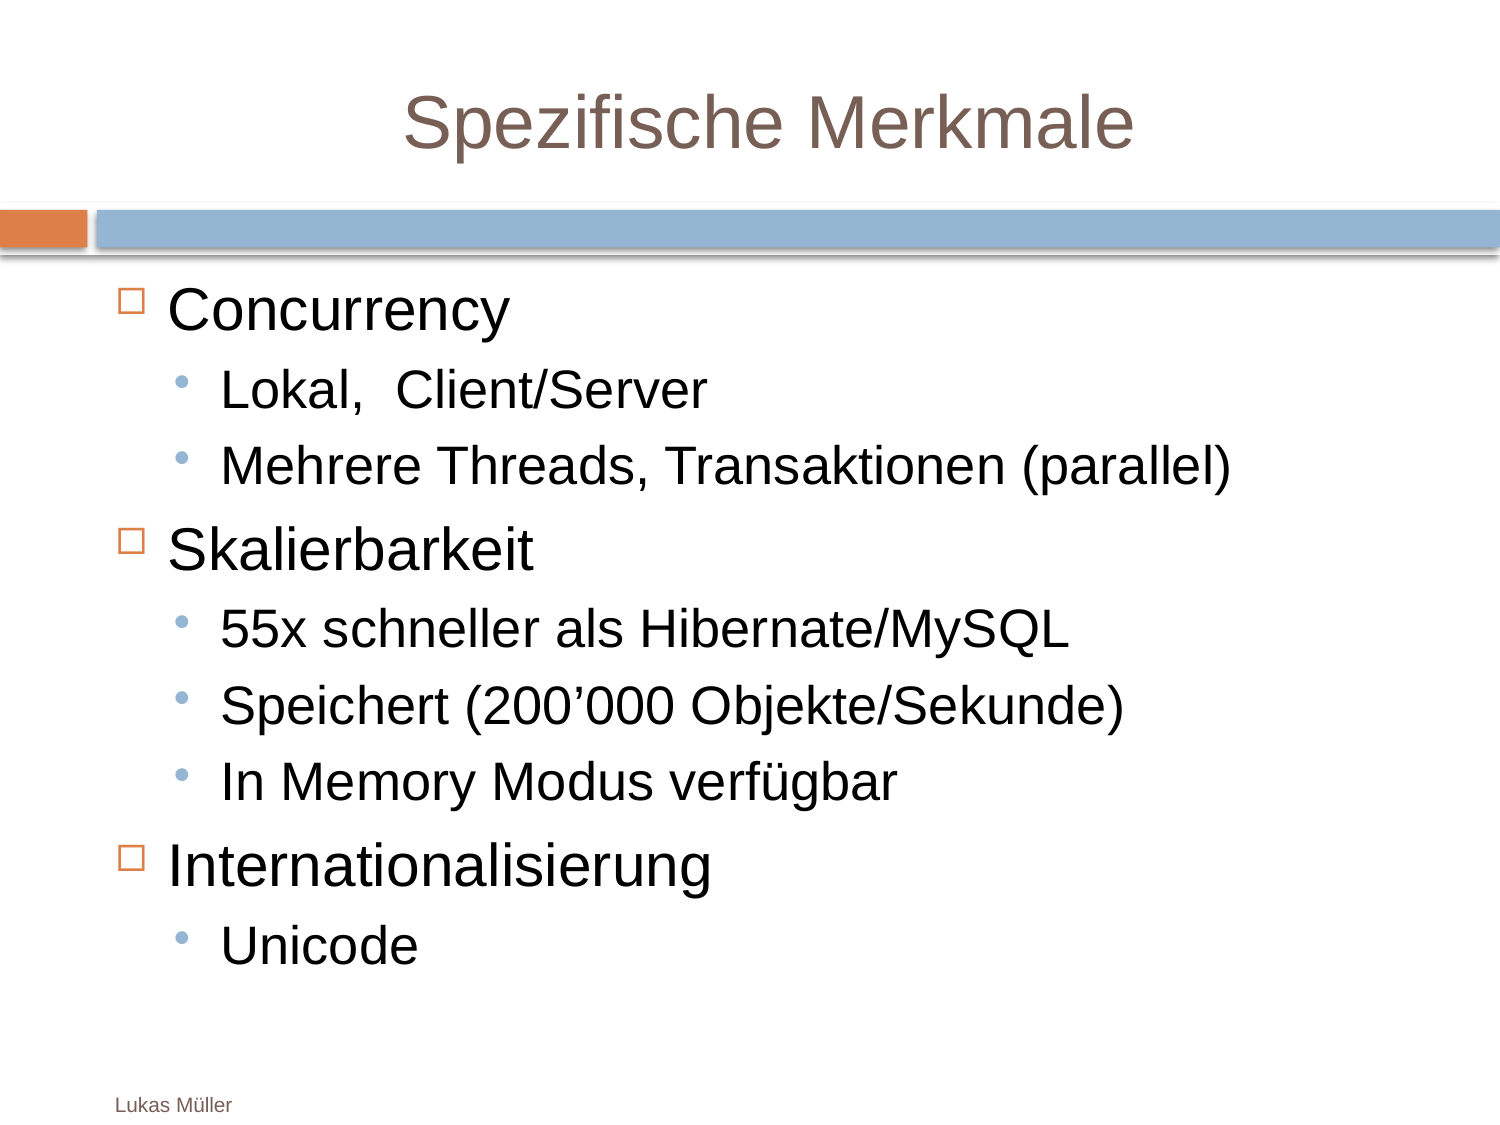

# Spezifische Merkmale
Concurrency
Lokal,  Client/Server
Mehrere Threads, Transaktionen (parallel)
Skalierbarkeit
55x schneller als Hibernate/MySQL
Speichert (200’000 Objekte/Sekunde)
In Memory Modus verfügbar
Internationalisierung
Unicode